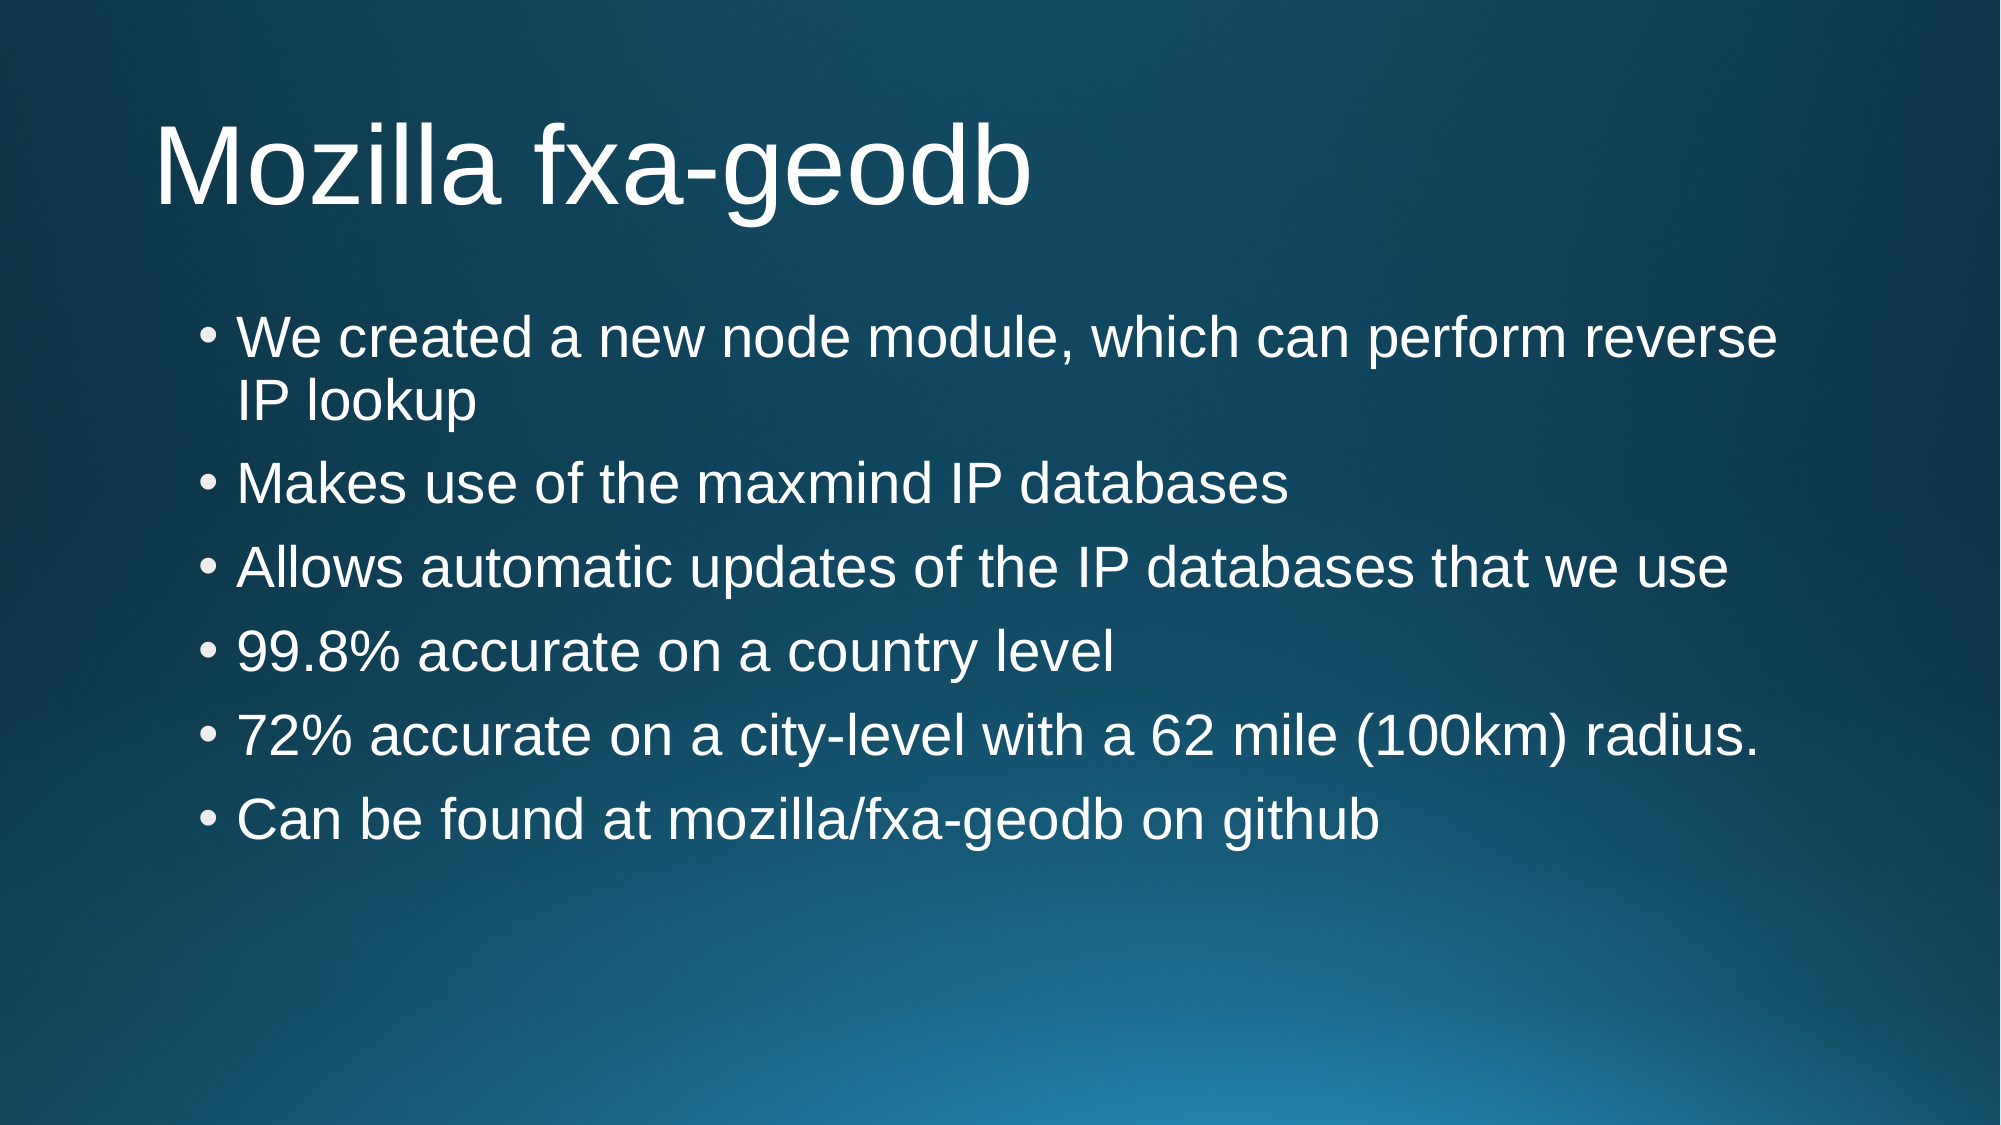

# Mozilla fxa-geodb
We created a new node module, which can perform reverse IP lookup
Makes use of the maxmind IP databases
Allows automatic updates of the IP databases that we use
99.8% accurate on a country level
72% accurate on a city-level with a 62 mile (100km) radius.
Can be found at mozilla/fxa-geodb on github